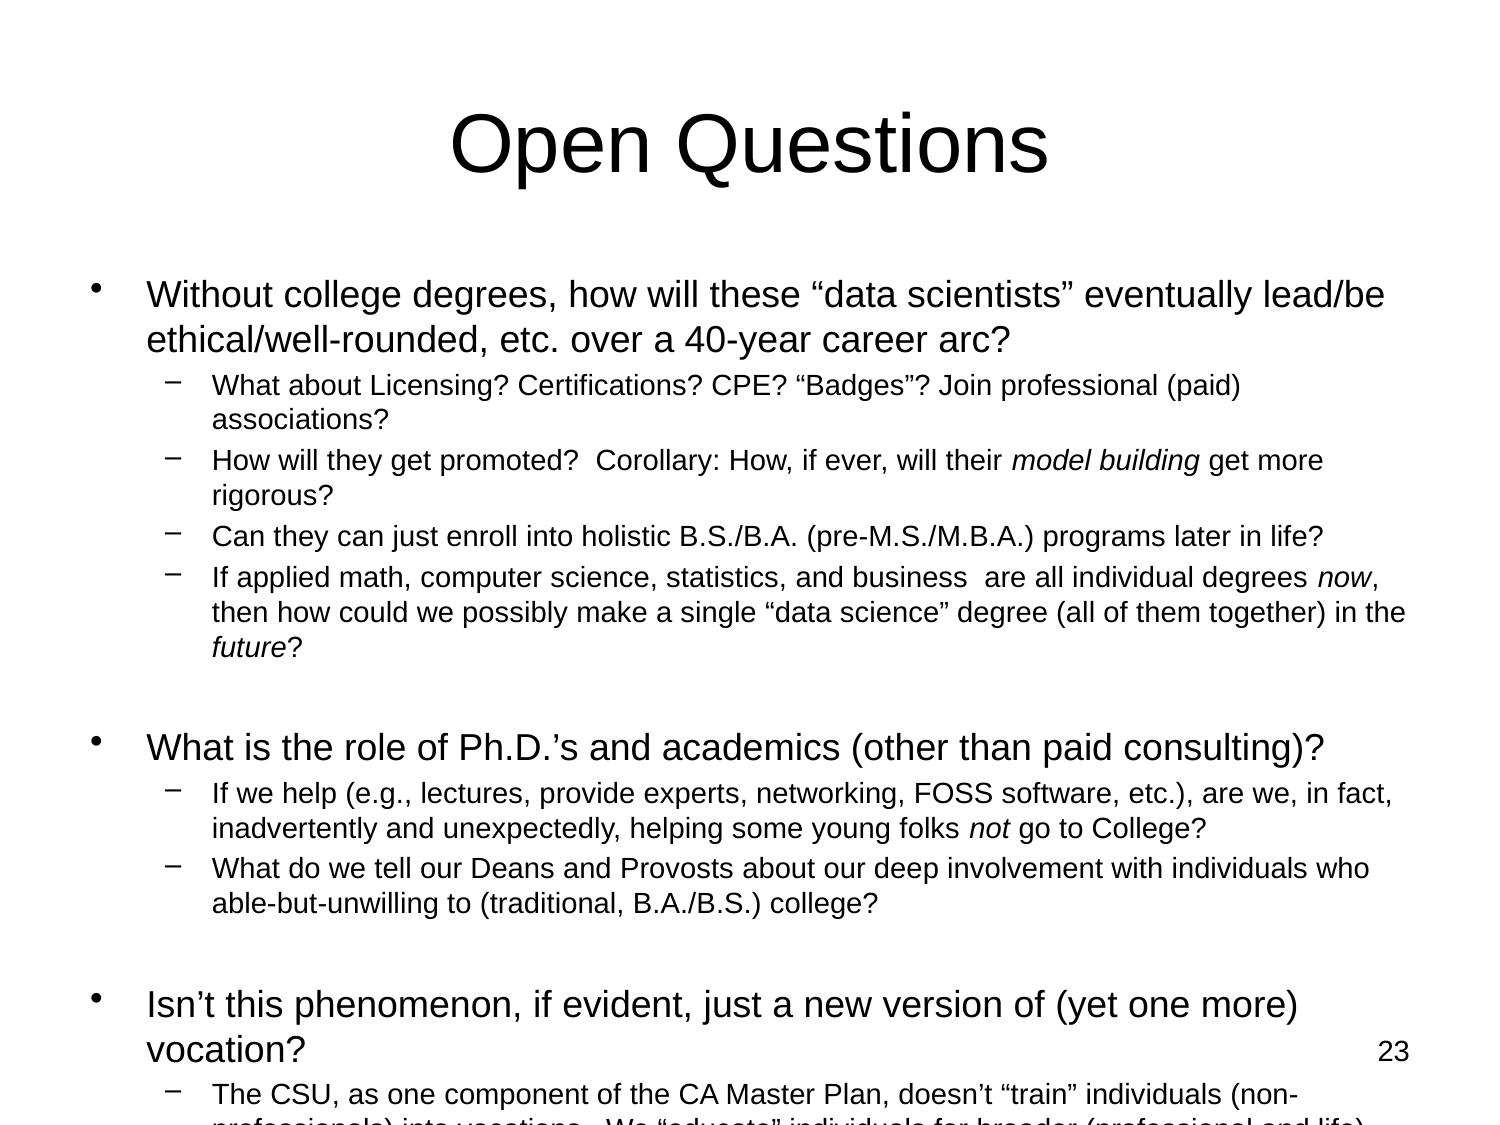

# Open Questions
Without college degrees, how will these “data scientists” eventually lead/be ethical/well-rounded, etc. over a 40-year career arc?
What about Licensing? Certifications? CPE? “Badges”? Join professional (paid) associations?
How will they get promoted?  Corollary: How, if ever, will their model building get more rigorous?
Can they can just enroll into holistic B.S./B.A. (pre-M.S./M.B.A.) programs later in life?
If applied math, computer science, statistics, and business  are all individual degrees now, then how could we possibly make a single “data science” degree (all of them together) in the future?

What is the role of Ph.D.’s and academics (other than paid consulting)?
If we help (e.g., lectures, provide experts, networking, FOSS software, etc.), are we, in fact, inadvertently and unexpectedly, helping some young folks not go to College?
What do we tell our Deans and Provosts about our deep involvement with individuals who able-but-unwilling to (traditional, B.A./B.S.) college?

Isn’t this phenomenon, if evident, just a new version of (yet one more) vocation?
The CSU, as one component of the CA Master Plan, doesn’t “train” individuals (non-professionals) into vocations.  We “educate” individuals for broader (professional and life) success.
Does any of this matter to our programs in either the short-run or long-run?
Your thoughts?
23